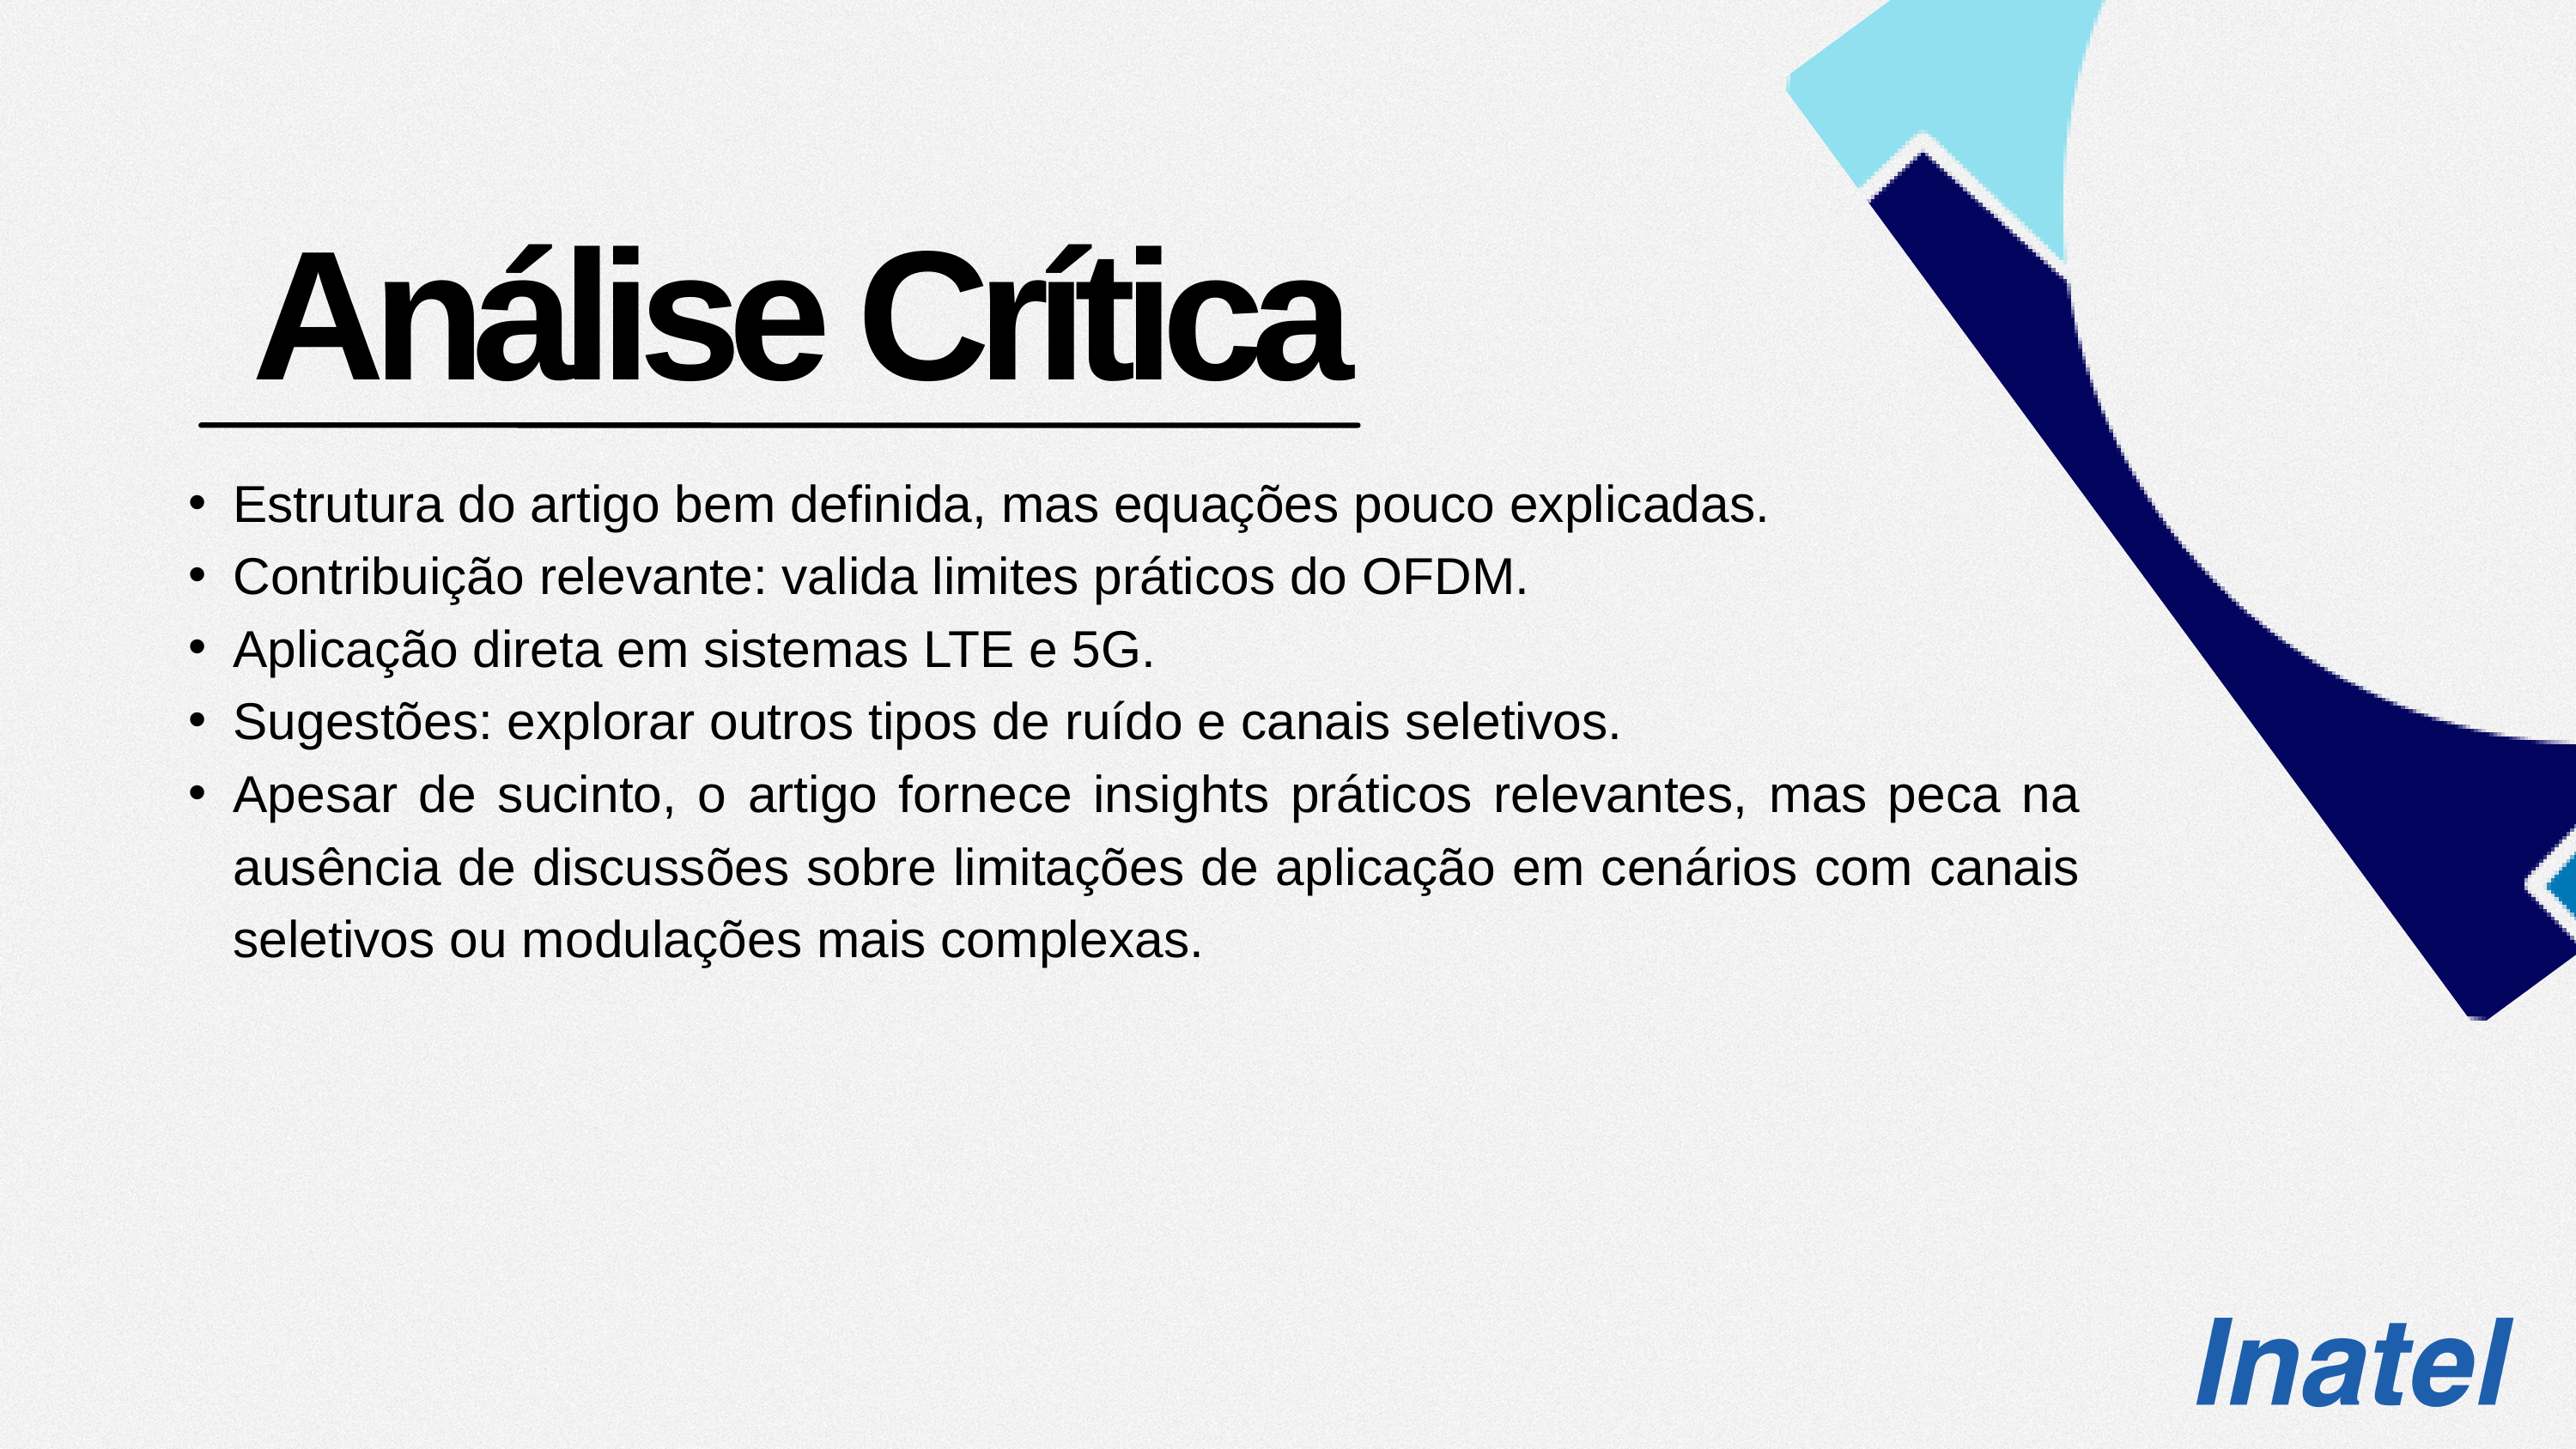

Análise Crítica

Estrutura do artigo bem definida, mas equações pouco explicadas.
Contribuição relevante: valida limites práticos do OFDM.
Aplicação direta em sistemas LTE e 5G.
Sugestões: explorar outros tipos de ruído e canais seletivos.
Apesar de sucinto, o artigo fornece insights práticos relevantes, mas peca na ausência de discussões sobre limitações de aplicação em cenários com canais seletivos ou modulações mais complexas.